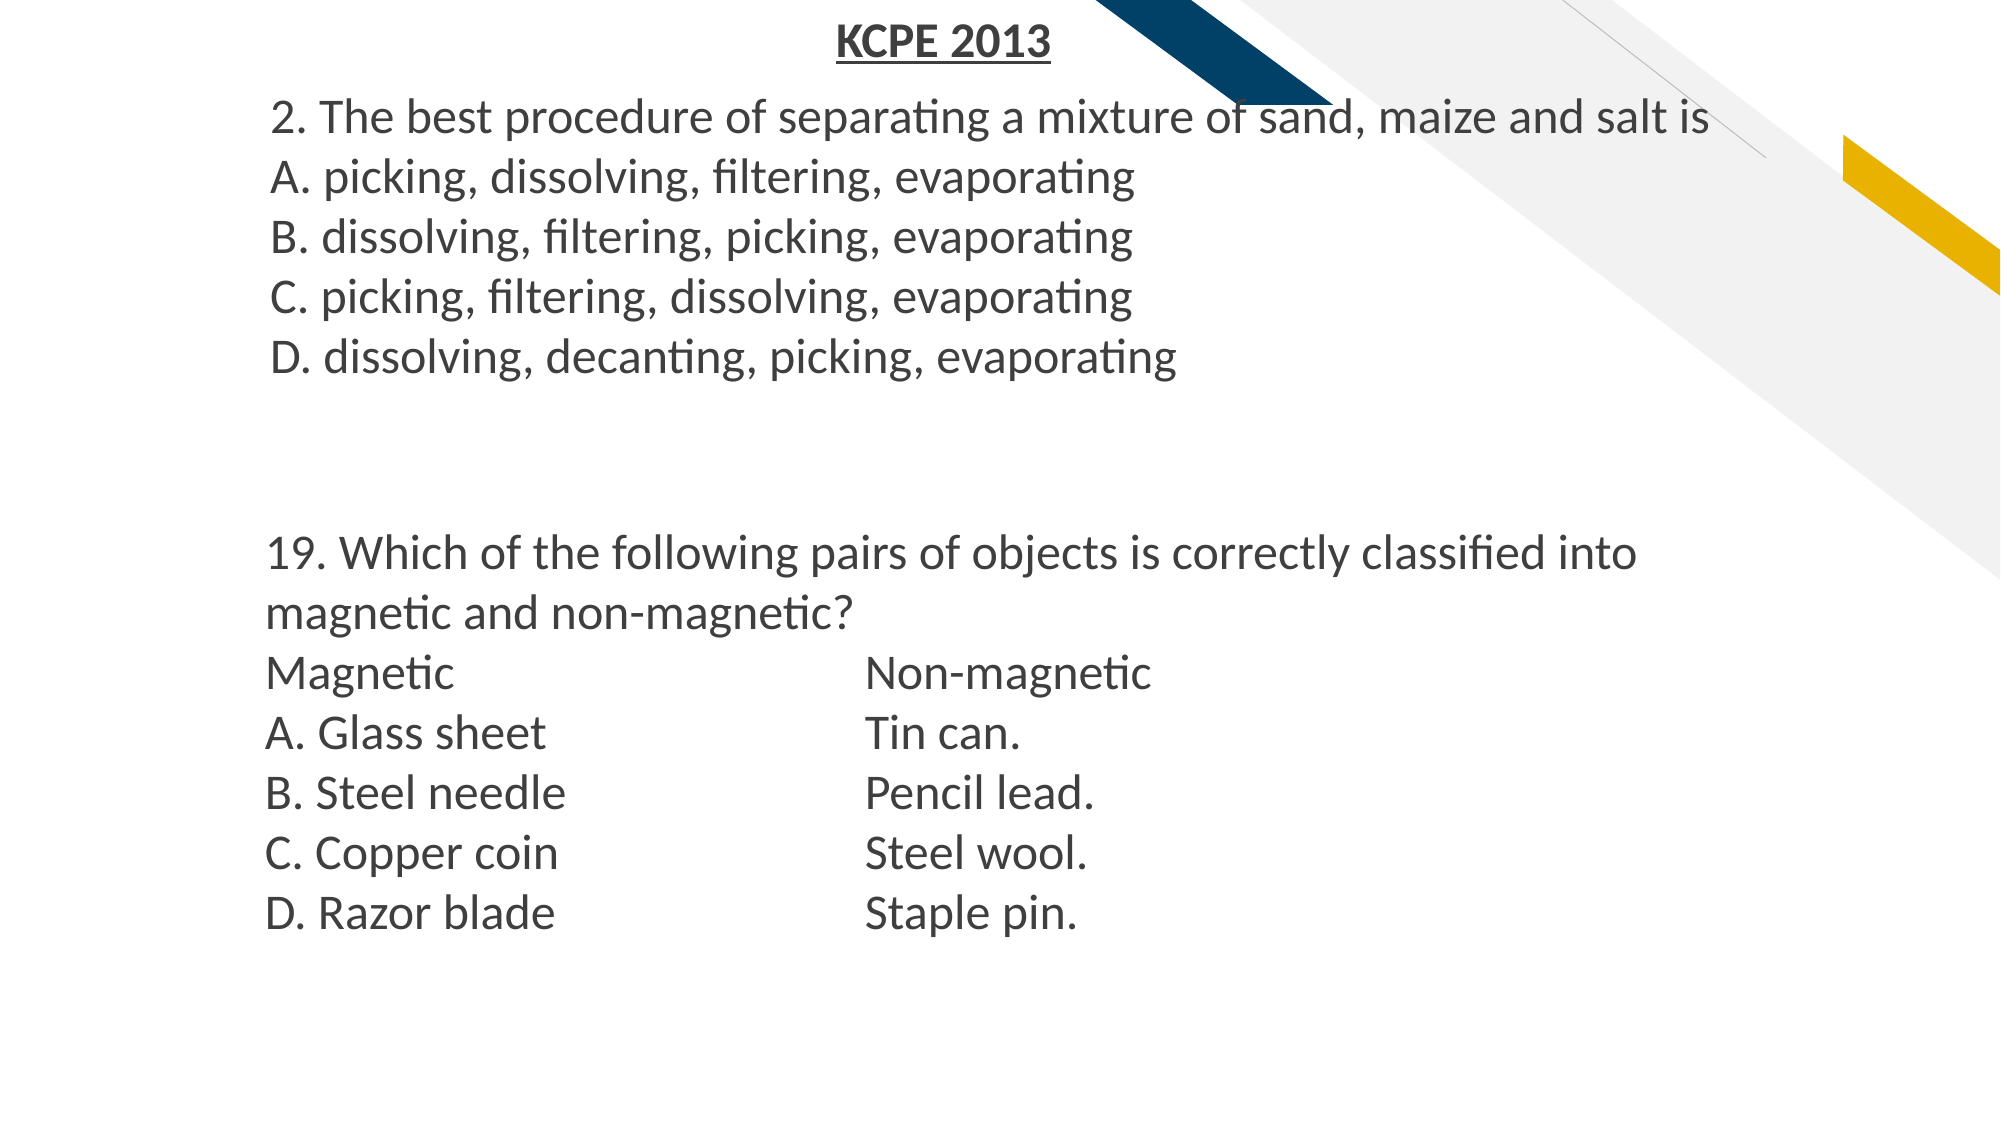

KCPE 2013
2. The best procedure of separating a mixture of sand, maize and salt is
A. picking, dissolving, filtering, evaporating
B. dissolving, filtering, picking, evaporating
C. picking, filtering, dissolving, evaporating
D. dissolving, decanting, picking, evaporating
19. Which of the following pairs of objects is correctly classified into magnetic and non-magnetic?
Magnetic 			Non-magnetic
A. Glass sheet 			Tin can.
B. Steel needle 		Pencil lead.
C. Copper coin 		Steel wool.
D. Razor blade 		Staple pin.